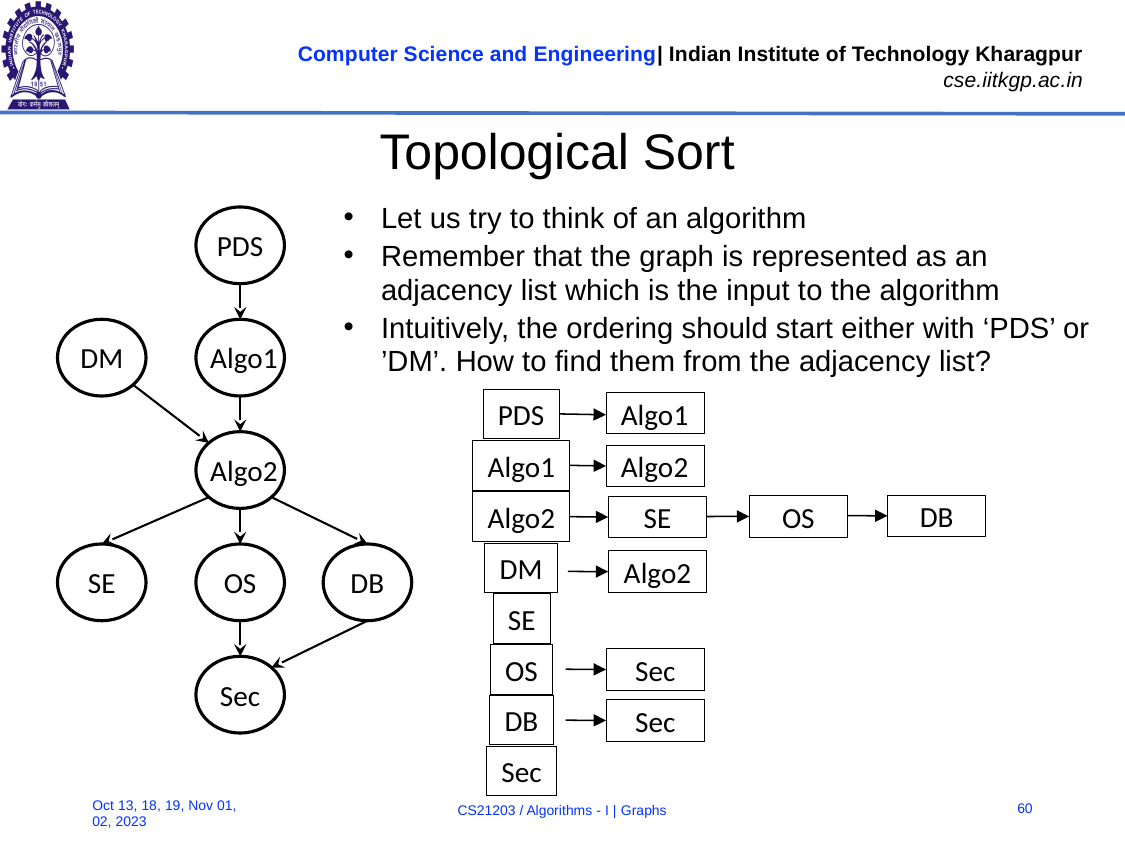

# Topological Sort
Let us try to think of an algorithm
Remember that the graph is represented as an adjacency list which is the input to the algorithm
Intuitively, the ordering should start either with ‘PDS’ or ’DM’. How to find them from the adjacency list?

PDS

DM

Algo1

Algo2

SE

OS

DB

Sec
PDS
Algo1
Algo1
Algo2
Algo2
DB
OS
SE
DM
Algo2
SE
OS
Sec
DB
Sec
Sec
60
CS21203 / Algorithms - I | Graphs
Oct 13, 18, 19, Nov 01, 02, 2023